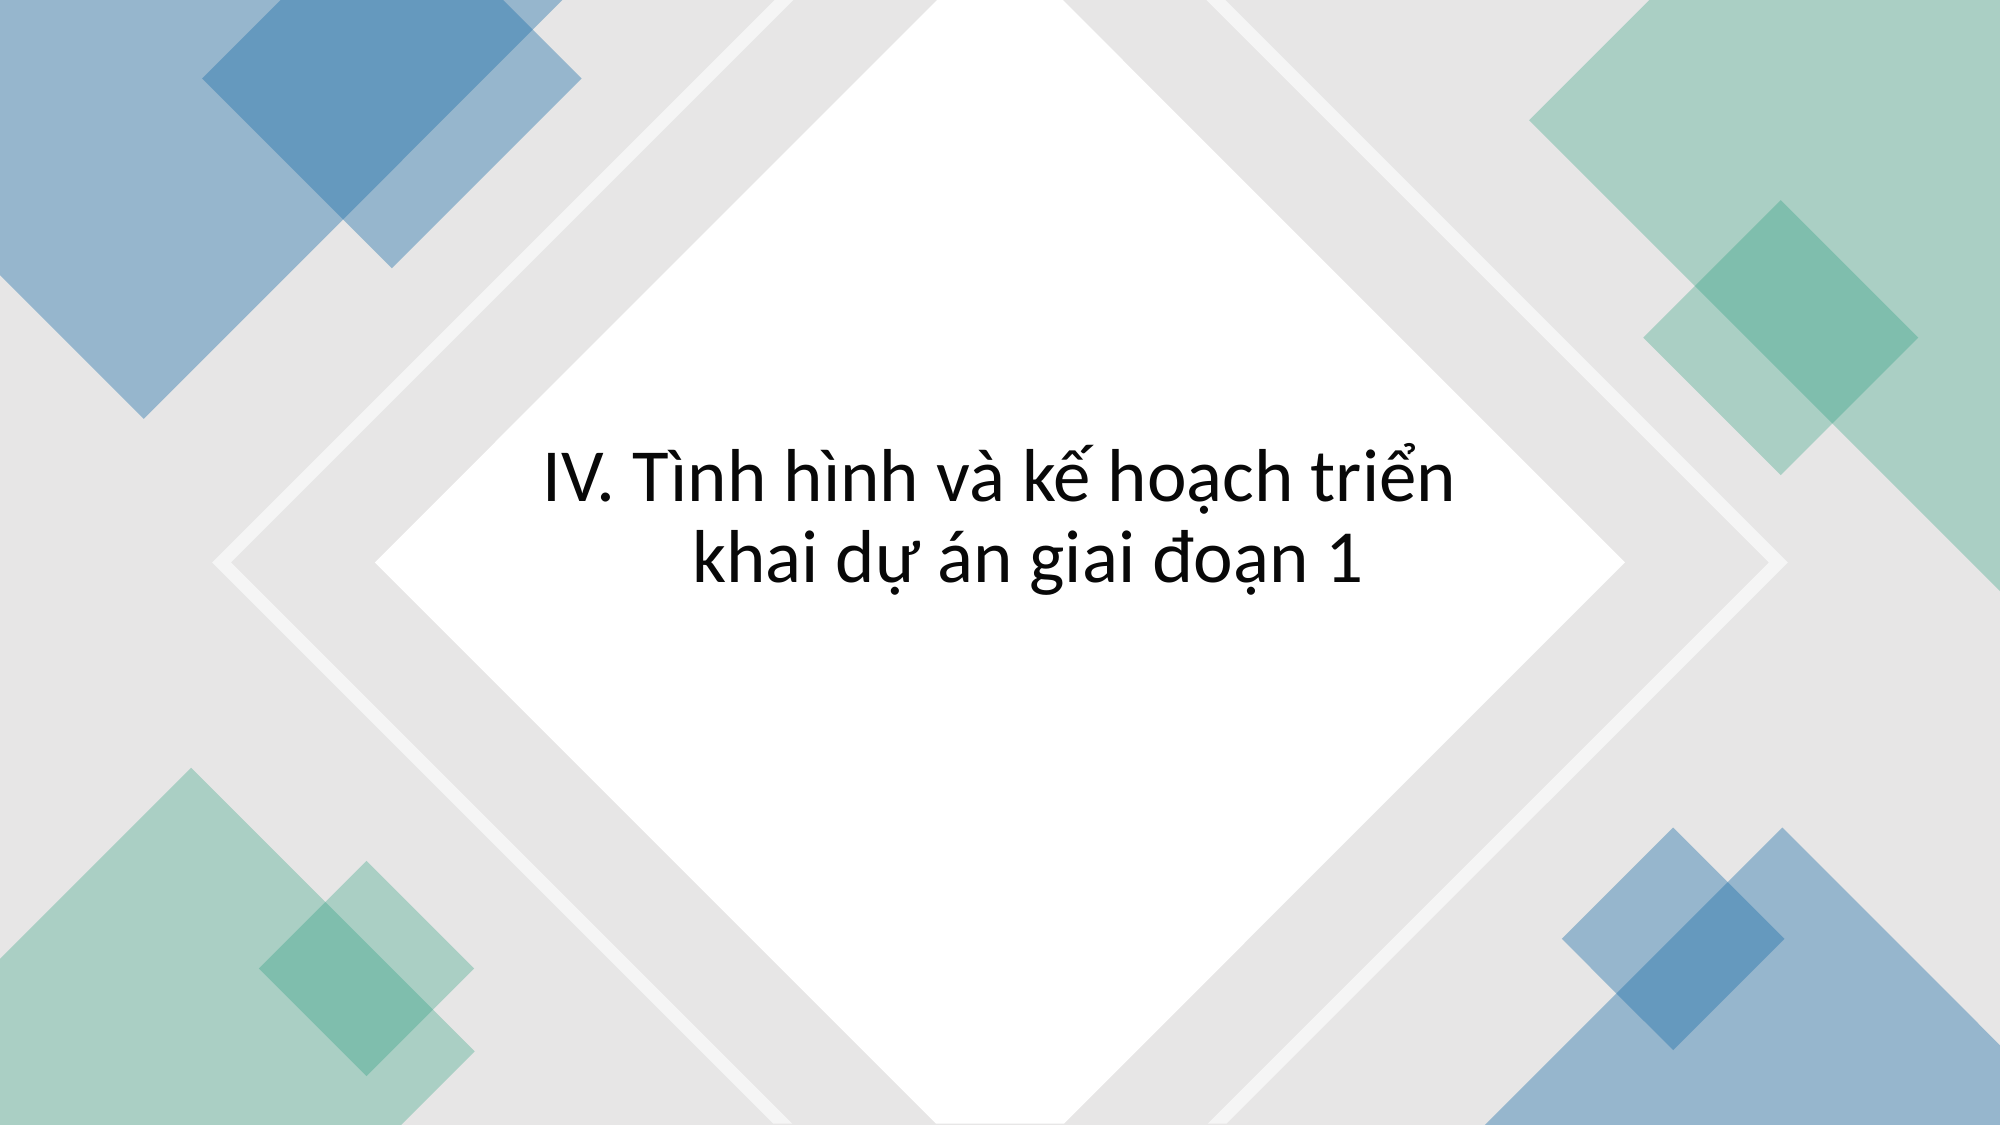

# IV. Tình hình và kế hoạch triển khai dự án giai đoạn 1